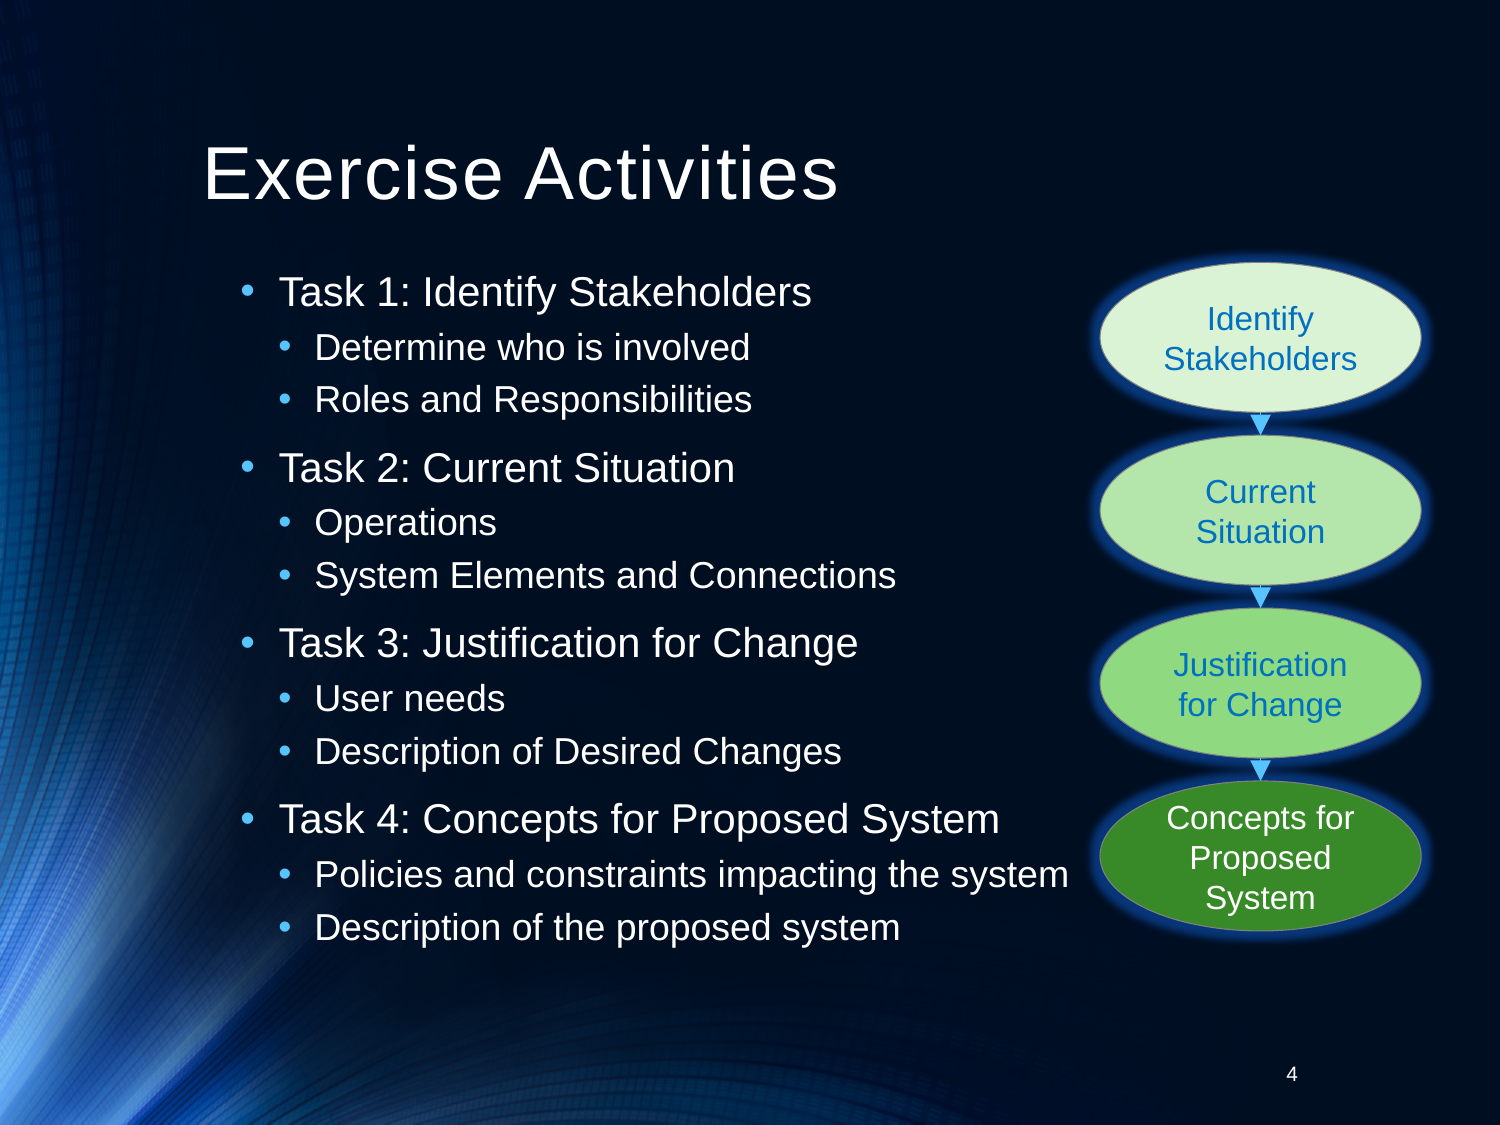

# Exercise Activities
Identify Stakeholders
Task 1: Identify Stakeholders
Determine who is involved
Roles and Responsibilities
Task 2: Current Situation
Operations
System Elements and Connections
Task 3: Justification for Change
User needs
Description of Desired Changes
Task 4: Concepts for Proposed System
Policies and constraints impacting the system
Description of the proposed system
Current Situation
Justification for Change
Concepts for Proposed System
4